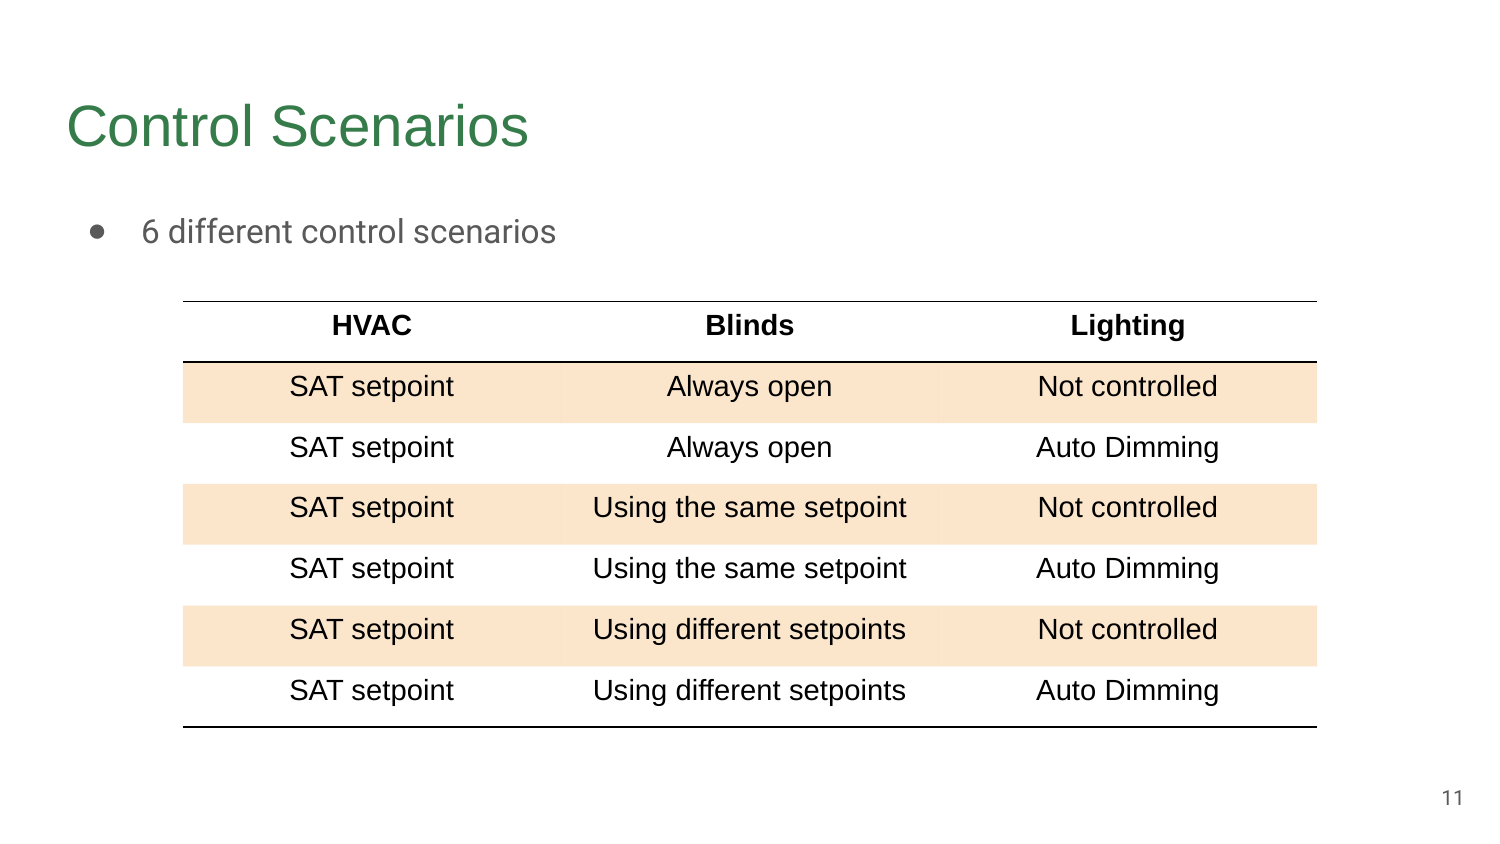

# Control Scenarios
6 different control scenarios

| HVAC | Blinds | Lighting |
| --- | --- | --- |
| SAT setpoint | Always open | Not controlled |
| SAT setpoint | Always open | Auto Dimming |
| SAT setpoint | Using the same setpoint | Not controlled |
| SAT setpoint | Using the same setpoint | Auto Dimming |
| SAT setpoint | Using different setpoints | Not controlled |
| SAT setpoint | Using different setpoints | Auto Dimming |
11